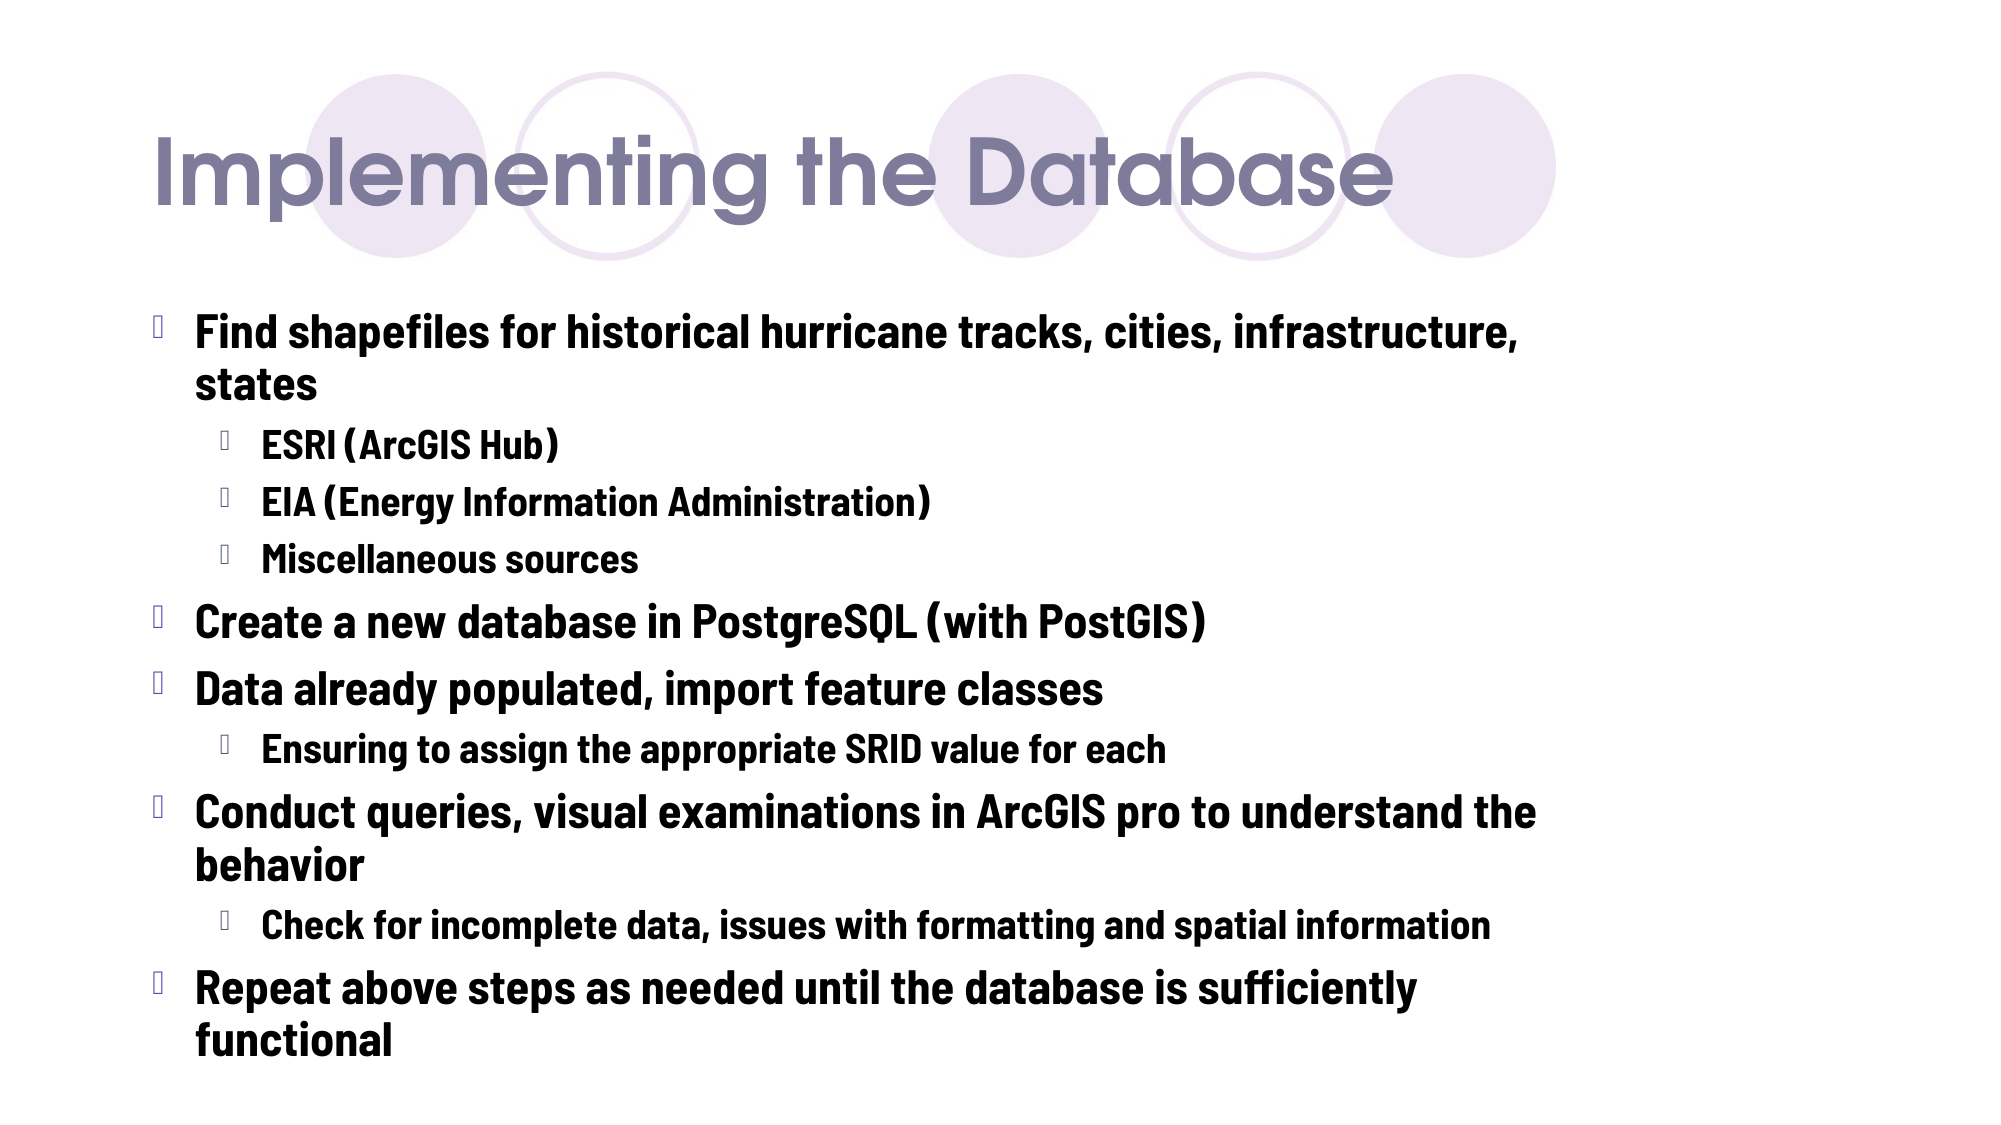

# Implementing the Database
Find shapefiles for historical hurricane tracks, cities, infrastructure, states
ESRI (ArcGIS Hub)
EIA (Energy Information Administration)
Miscellaneous sources
Create a new database in PostgreSQL (with PostGIS)
Data already populated, import feature classes
Ensuring to assign the appropriate SRID value for each
Conduct queries, visual examinations in ArcGIS pro to understand the behavior
Check for incomplete data, issues with formatting and spatial information
Repeat above steps as needed until the database is sufficiently functional